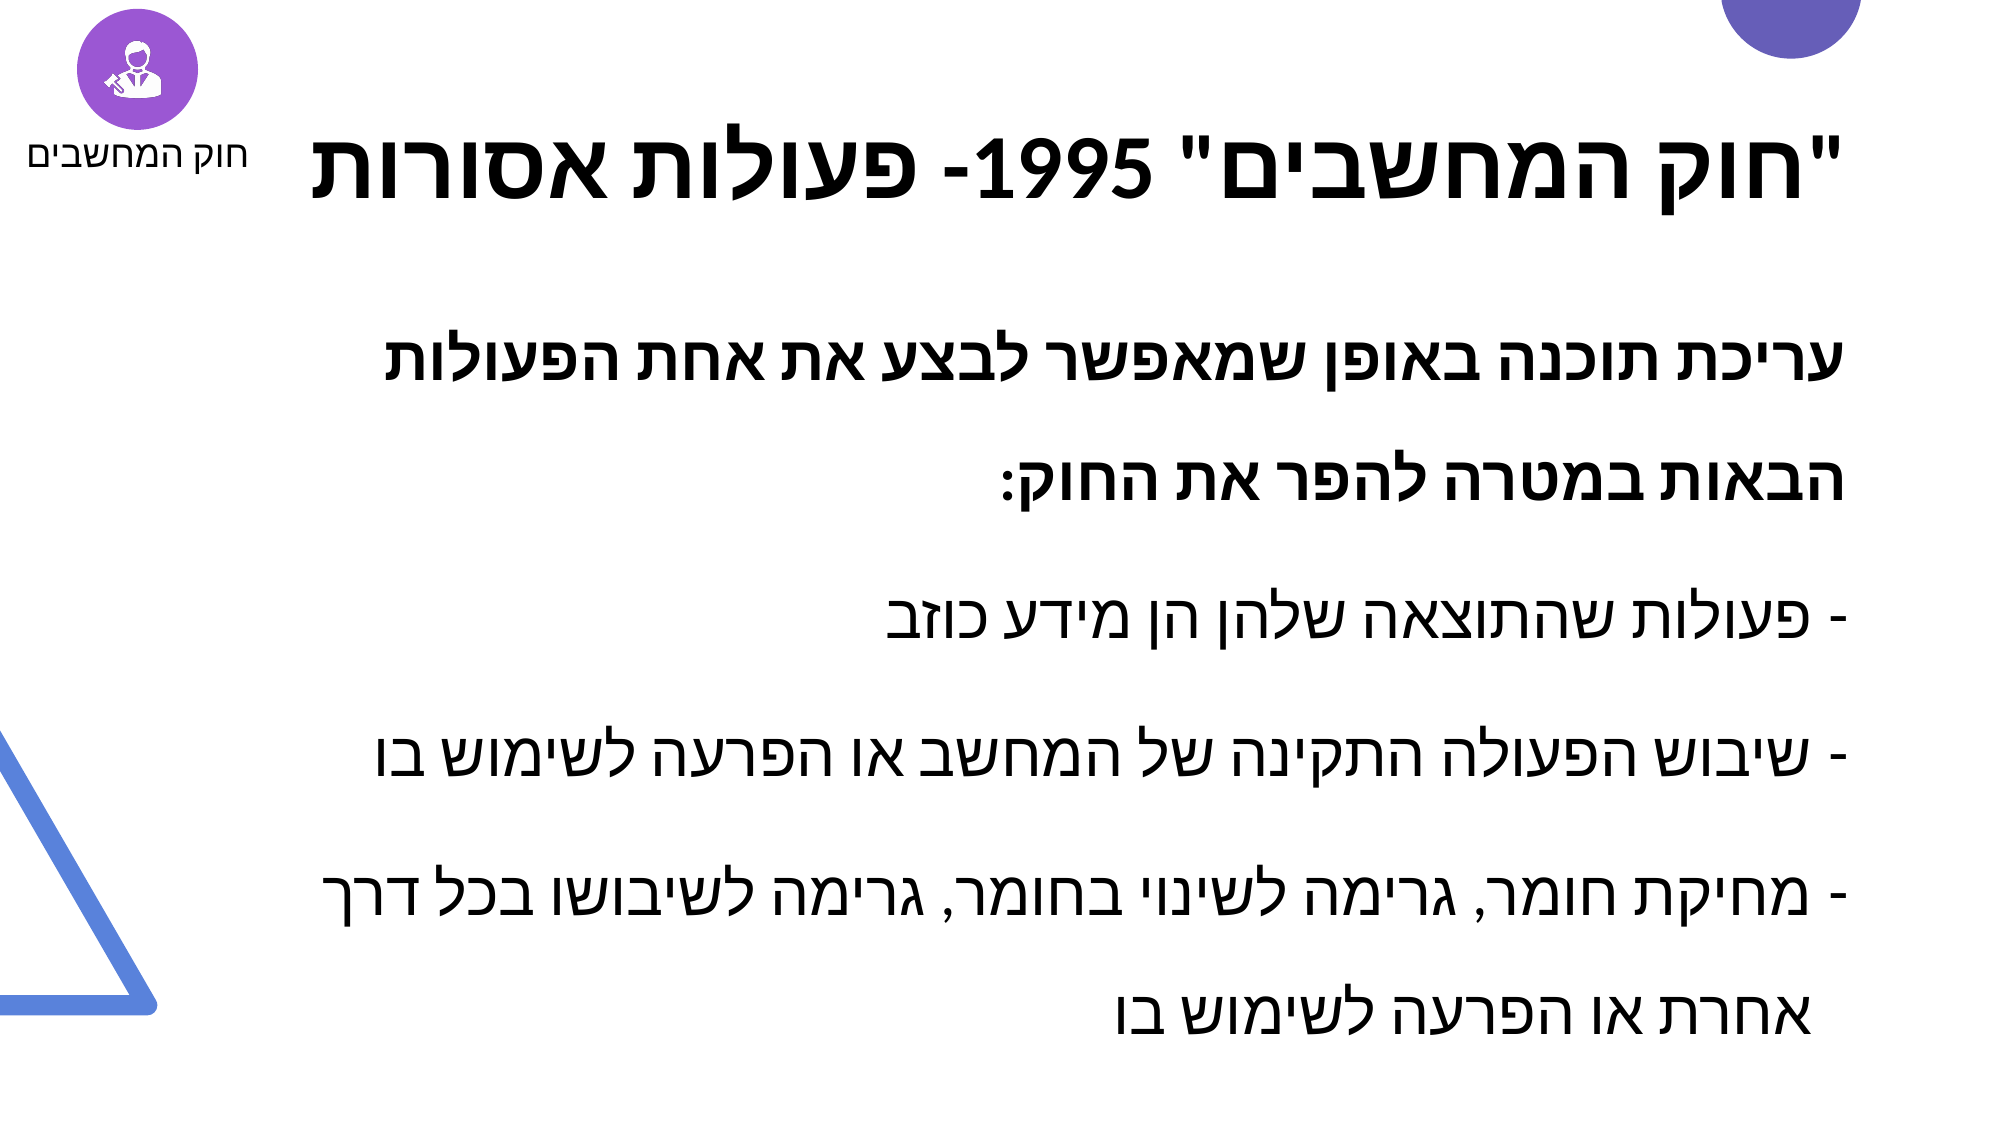

חוק המחשבים
# "חוק המחשבים" 1995- פעולות אסורות
עריכת תוכנה באופן שמאפשר לבצע את אחת הפעולות הבאות במטרה להפר את החוק:
פעולות שהתוצאה שלהן הן מידע כוזב
שיבוש הפעולה התקינה של המחשב או הפרעה לשימוש בו
מחיקת חומר, גרימה לשינוי בחומר, גרימה לשיבושו בכל דרך אחרת או הפרעה לשימוש בו